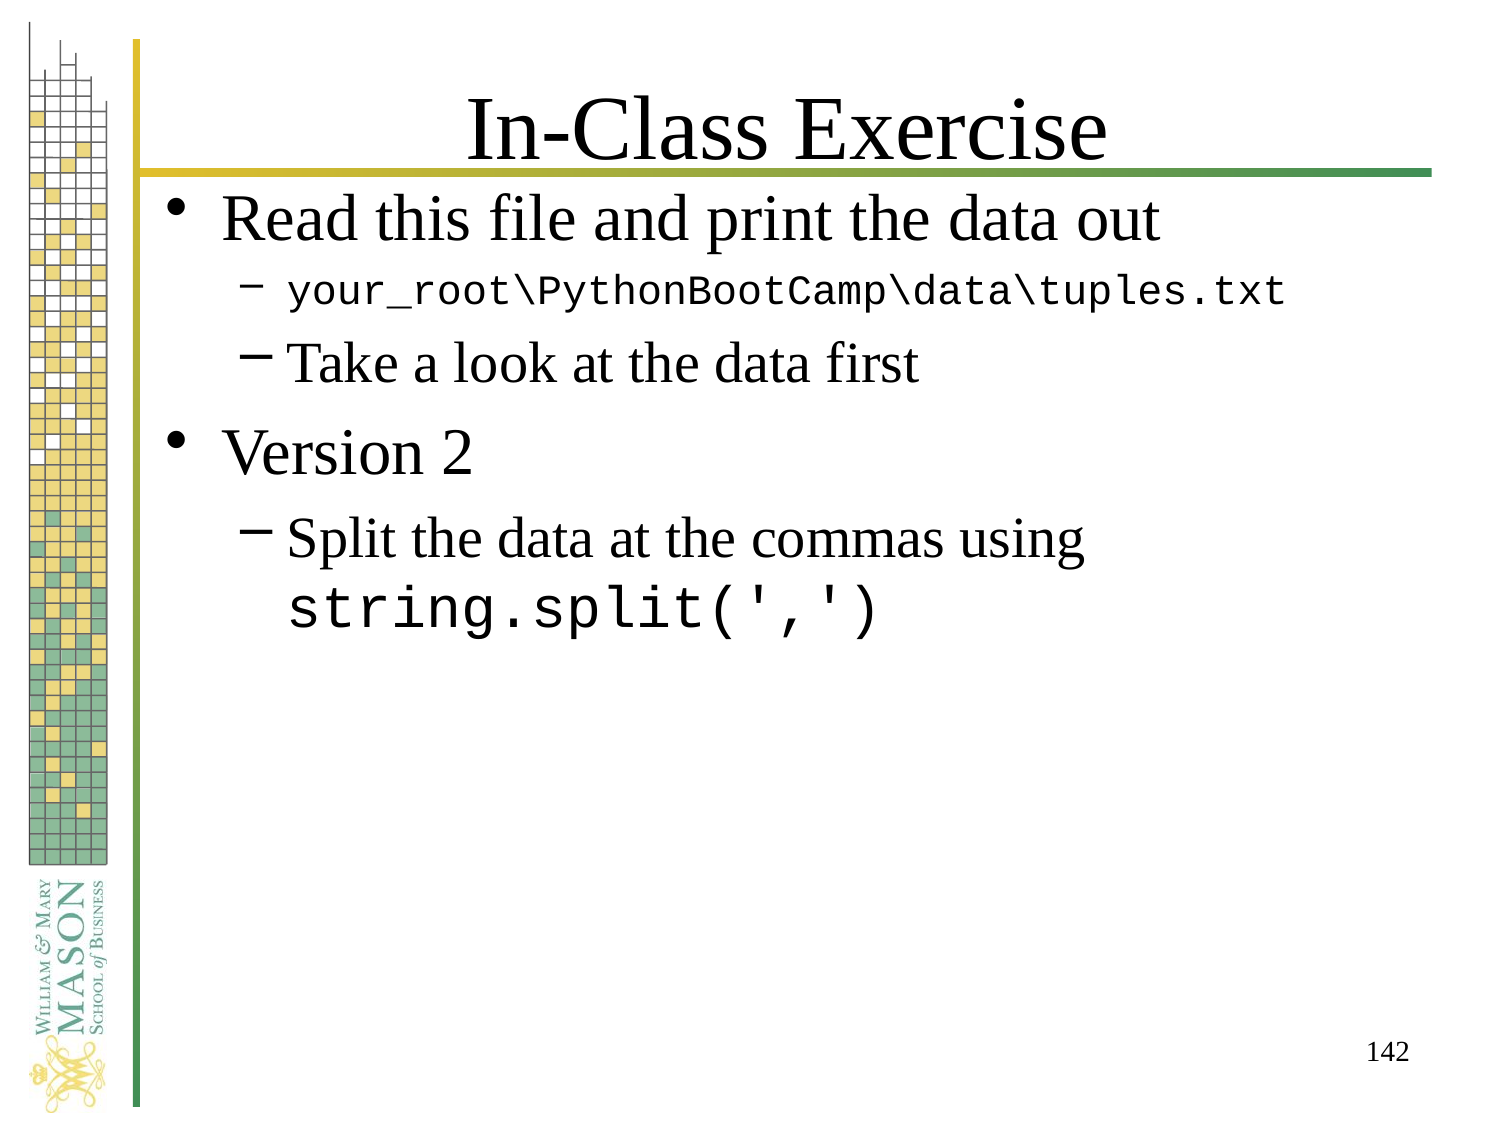

# In-Class Exercise
Read this file and print the data out
your_root\PythonBootCamp\data\tuples.txt
Take a look at the data first
Version 2
Split the data at the commas using string.split(',')
142